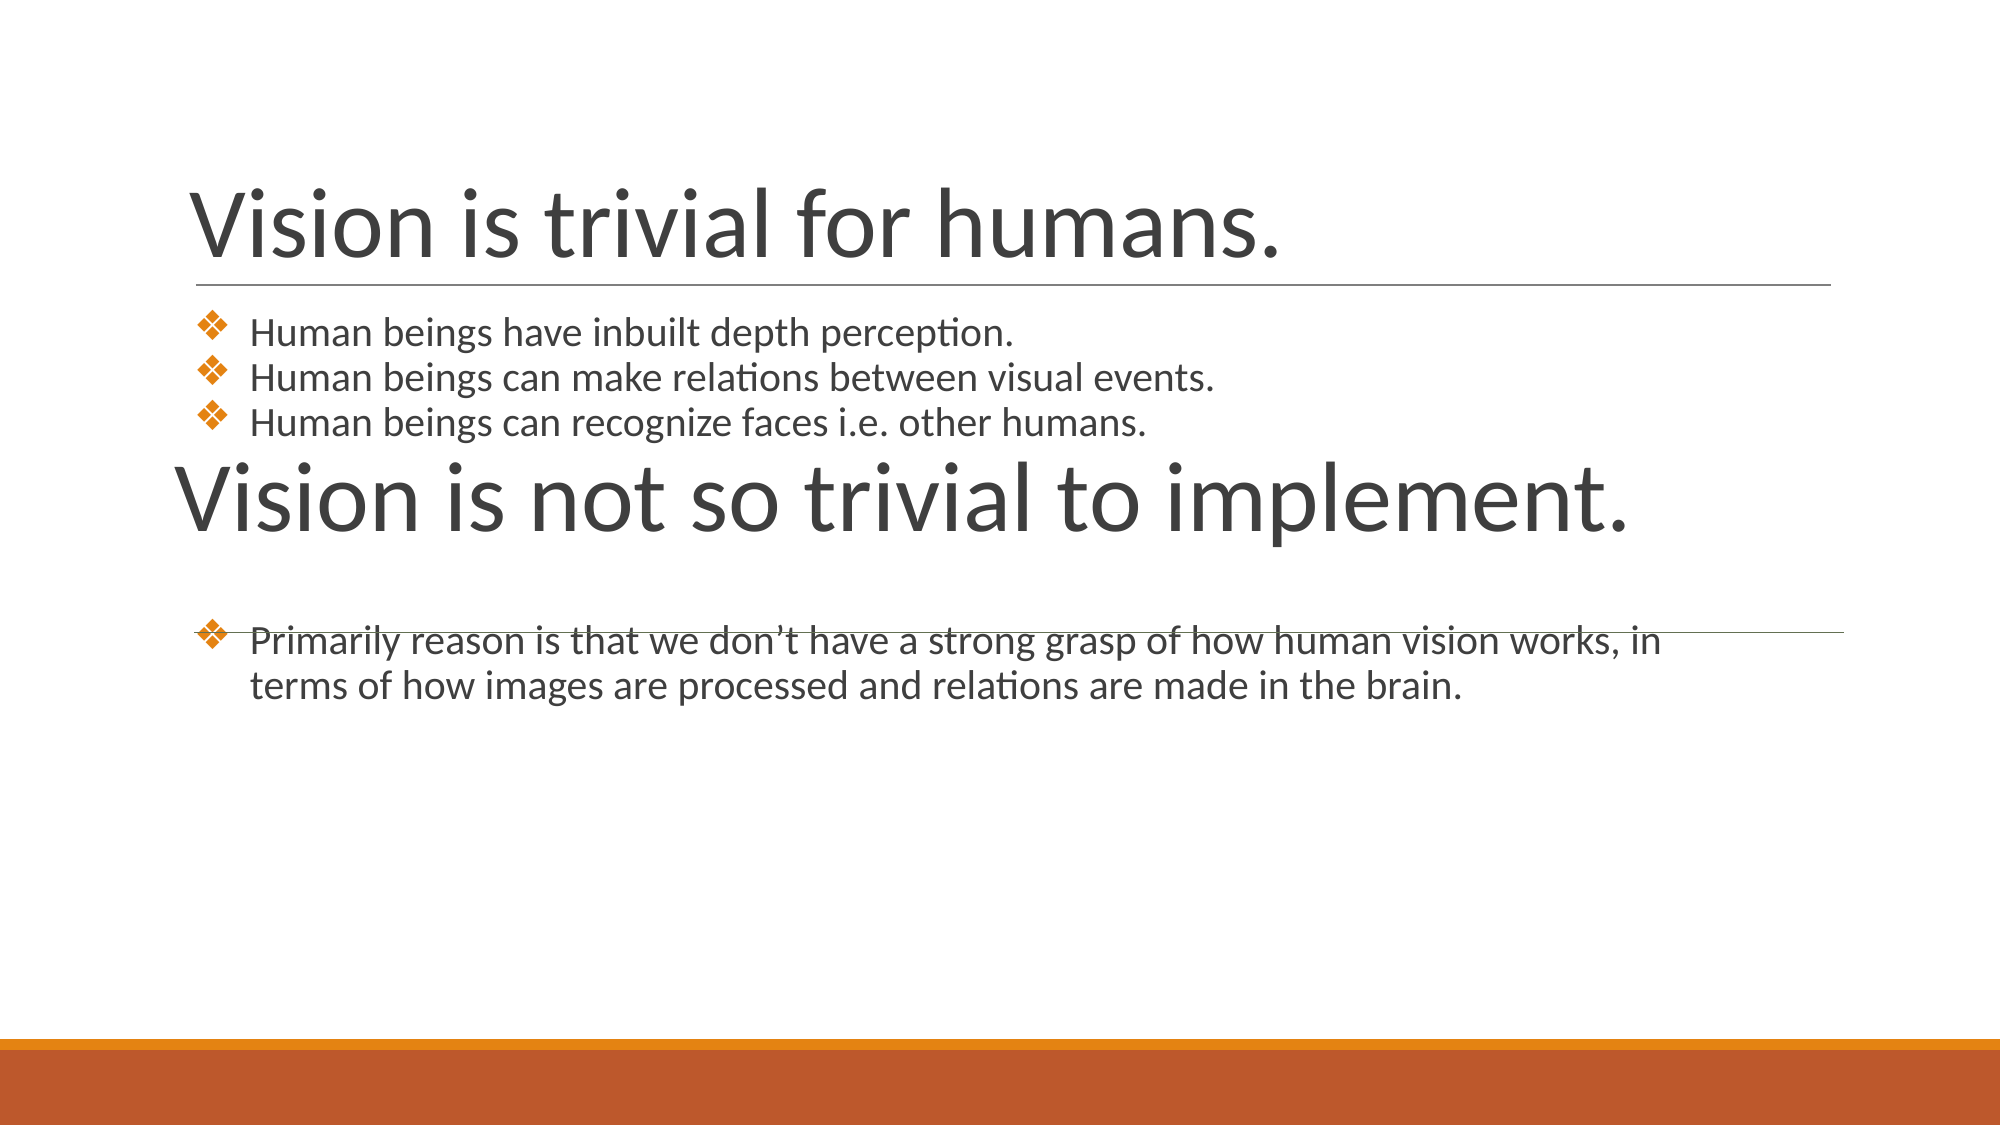

# Vision is trivial for humans.
Human beings have inbuilt depth perception.
Human beings can make relations between visual events.
Human beings can recognize faces i.e. other humans.
Vision is not so trivial to implement.

Primarily reason is that we don’t have a strong grasp of how human vision works, in
terms of how images are processed and relations are made in the brain.